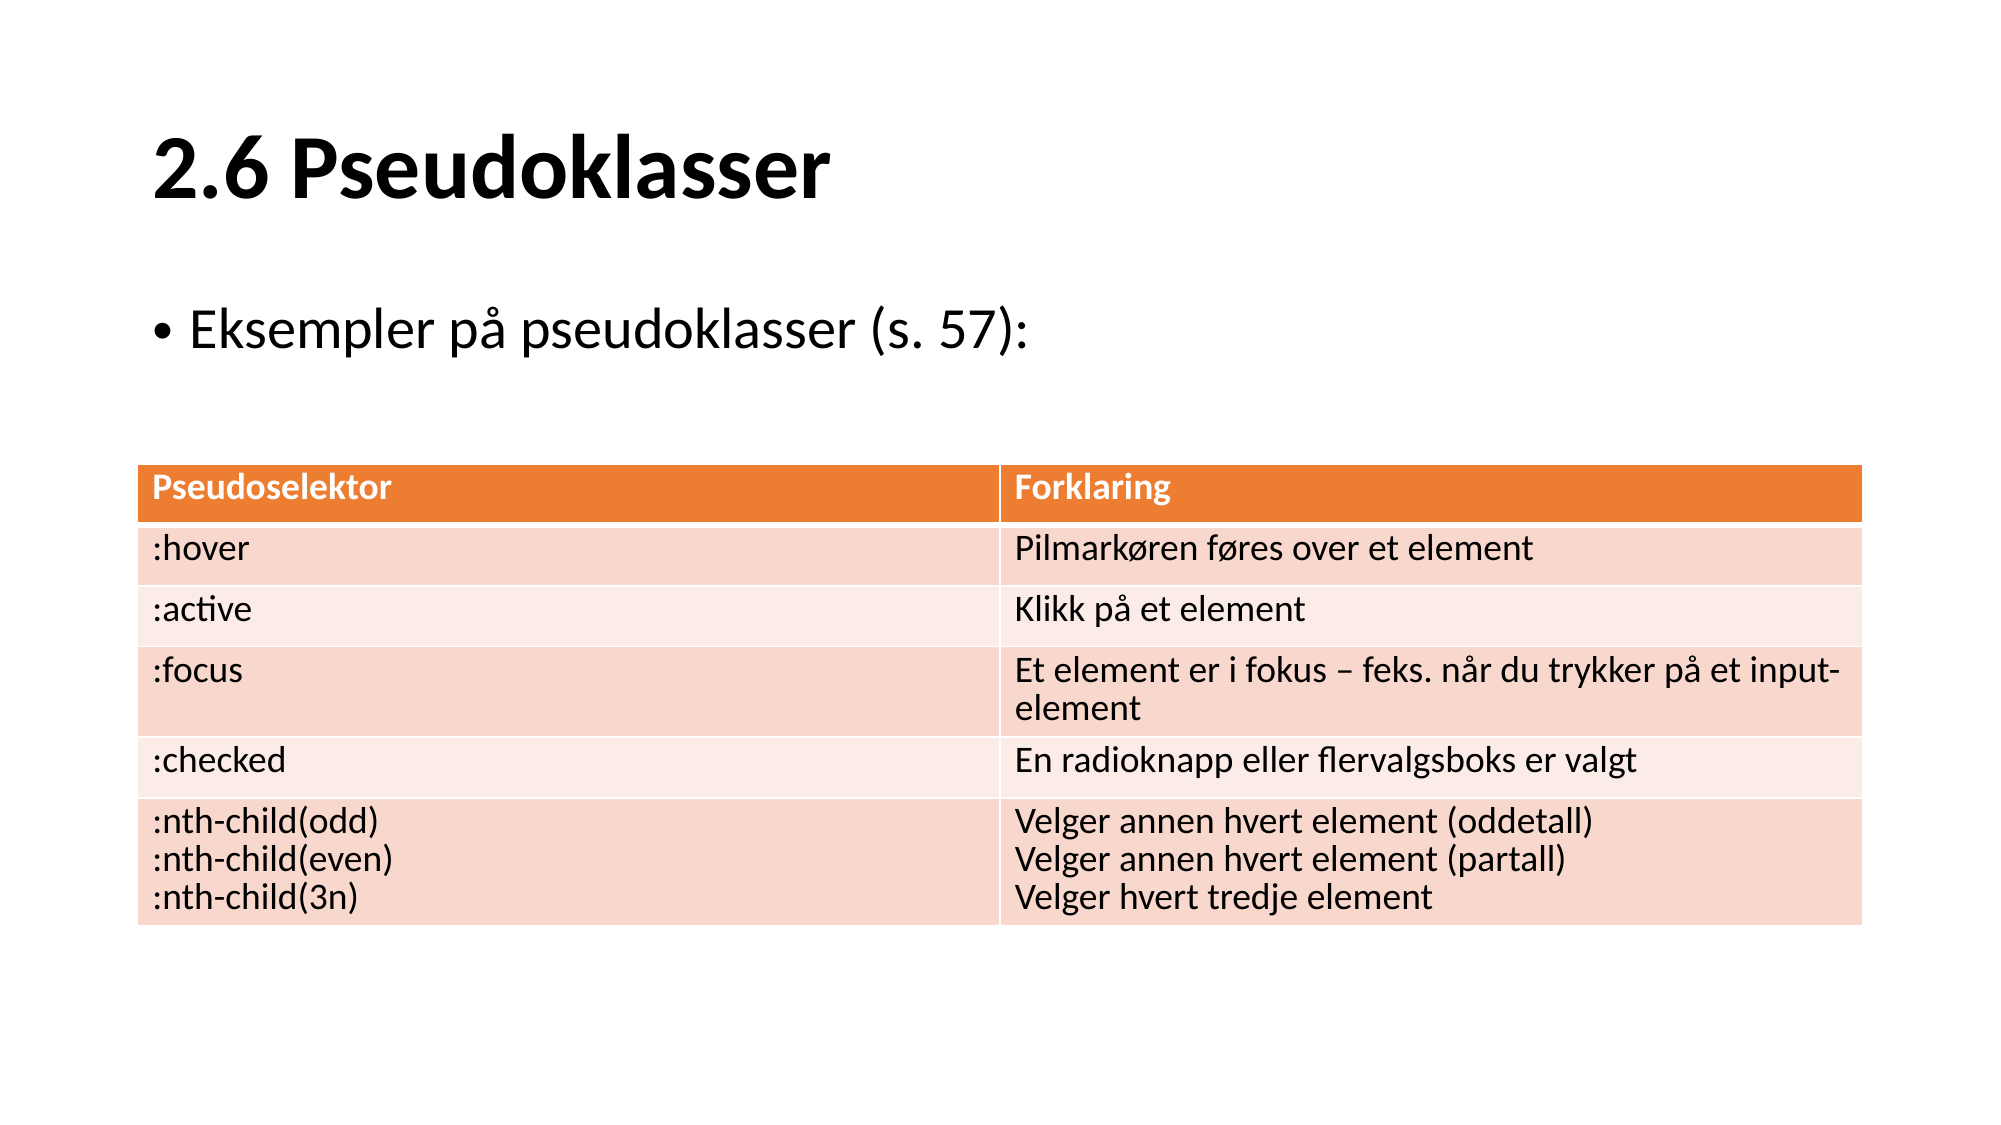

# 2.6 Pseudoklasser
Eksempler på pseudoklasser (s. 57):
| Pseudoselektor | Forklaring |
| --- | --- |
| :hover | Pilmarkøren føres over et element |
| :active | Klikk på et element |
| :focus | Et element er i fokus – feks. når du trykker på et input-element |
| :checked | En radioknapp eller flervalgsboks er valgt |
| :nth-child(odd) :nth-child(even) :nth-child(3n) | Velger annen hvert element (oddetall) Velger annen hvert element (partall) Velger hvert tredje element |